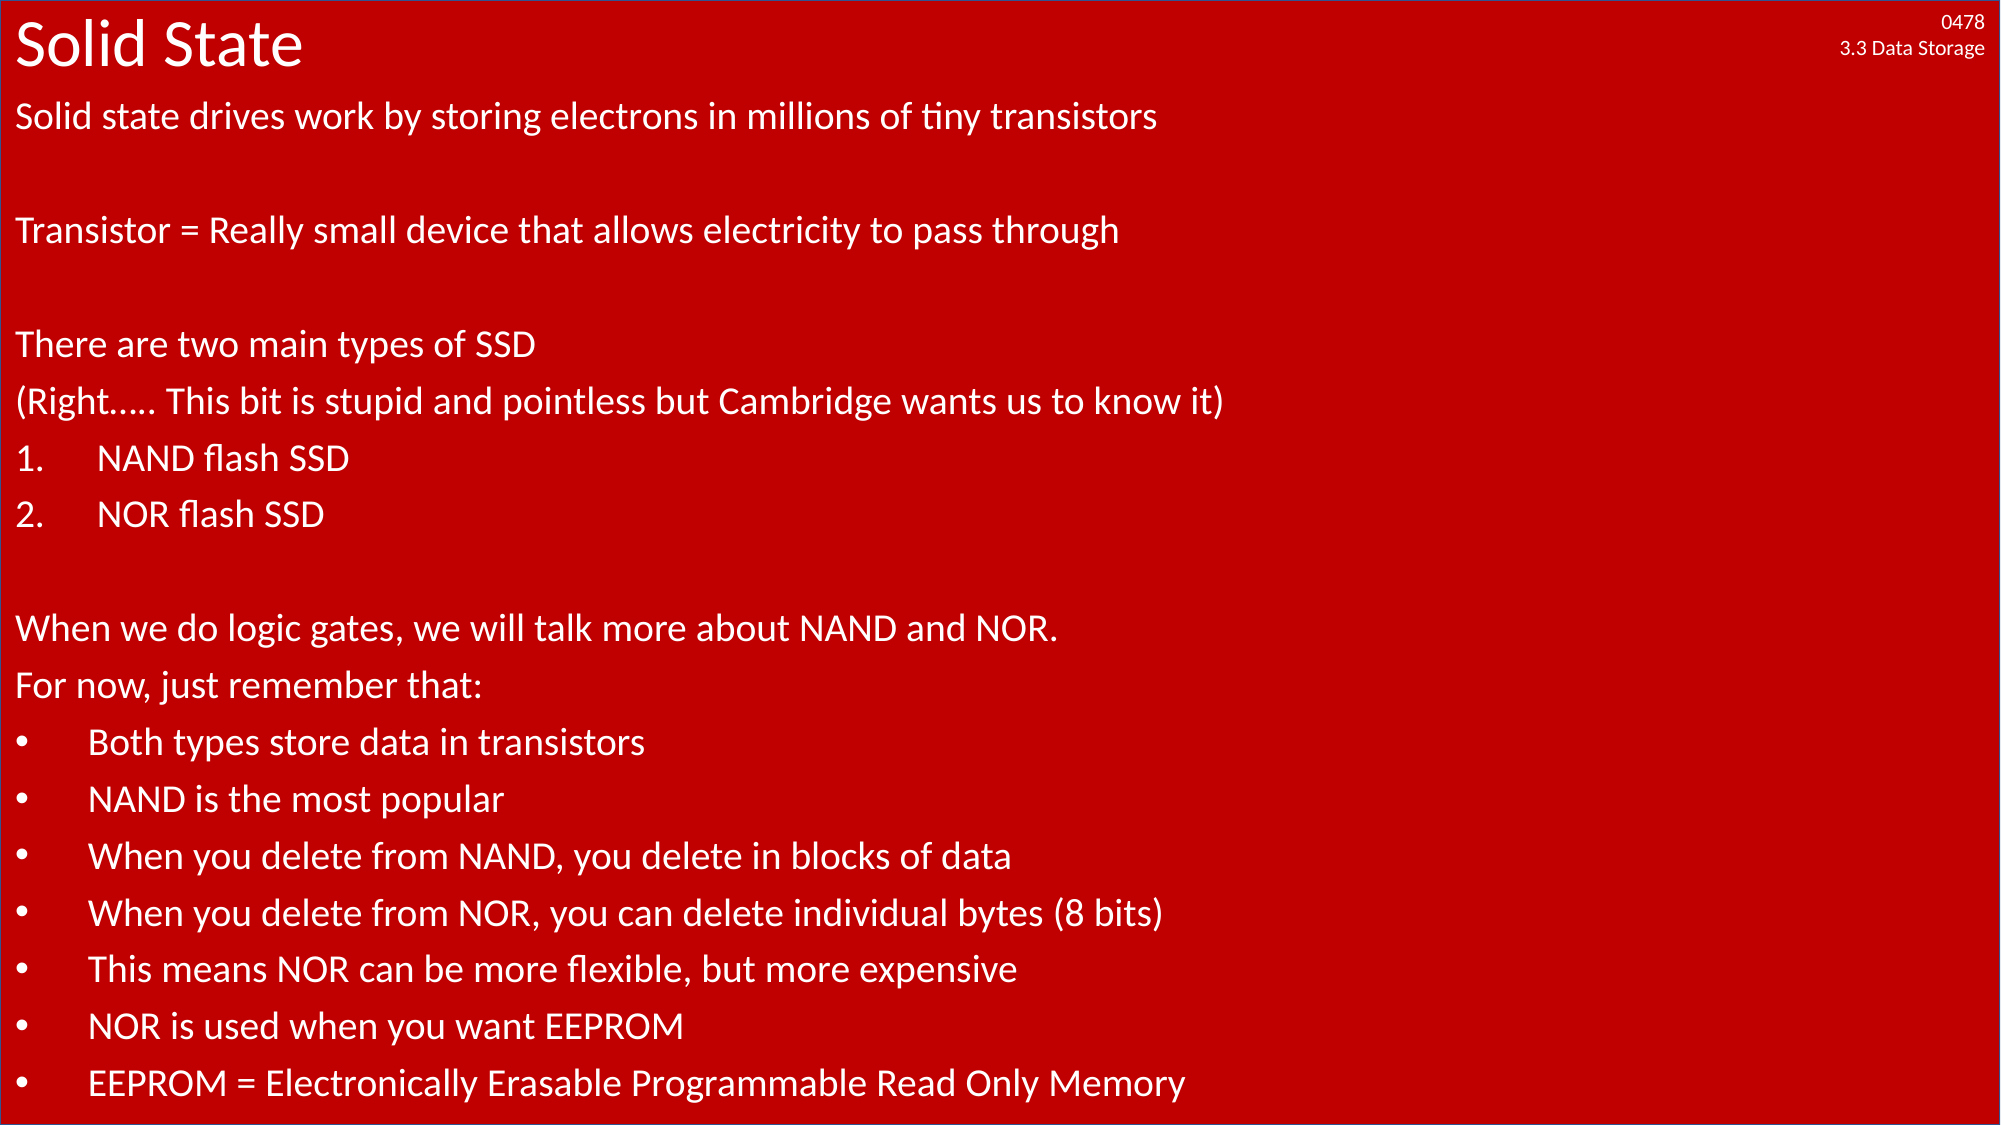

# Solid State
Solid state drives work by storing electrons in millions of tiny transistors

Transistor = Really small device that allows electricity to pass through

There are two main types of SSD
(Right….. This bit is stupid and pointless but Cambridge wants us to know it)
NAND flash SSD
NOR flash SSD

When we do logic gates, we will talk more about NAND and NOR.
For now, just remember that:
Both types store data in transistors
NAND is the most popular
When you delete from NAND, you delete in blocks of data
When you delete from NOR, you can delete individual bytes (8 bits)
This means NOR can be more flexible, but more expensive
NOR is used when you want EEPROM
EEPROM = Electronically Erasable Programmable Read Only Memory